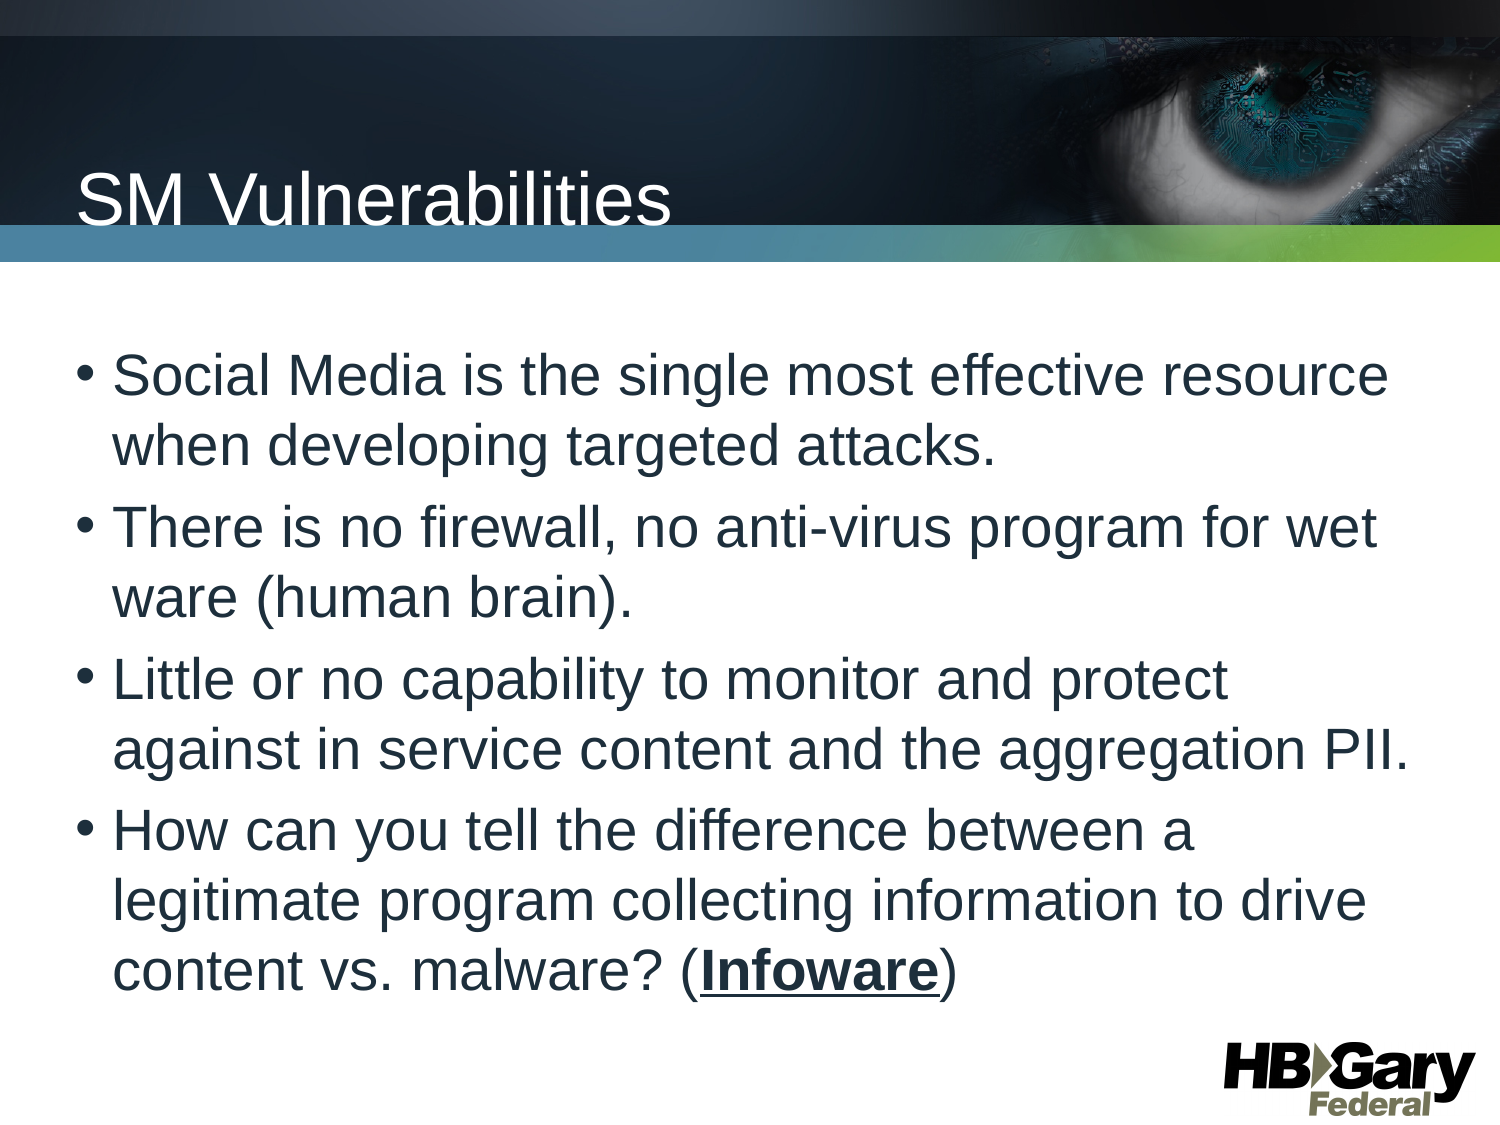

# SM Vulnerabilities
Social Media is the single most effective resource when developing targeted attacks.
There is no firewall, no anti-virus program for wet ware (human brain).
Little or no capability to monitor and protect against in service content and the aggregation PII.
How can you tell the difference between a legitimate program collecting information to drive content vs. malware? (Infoware)